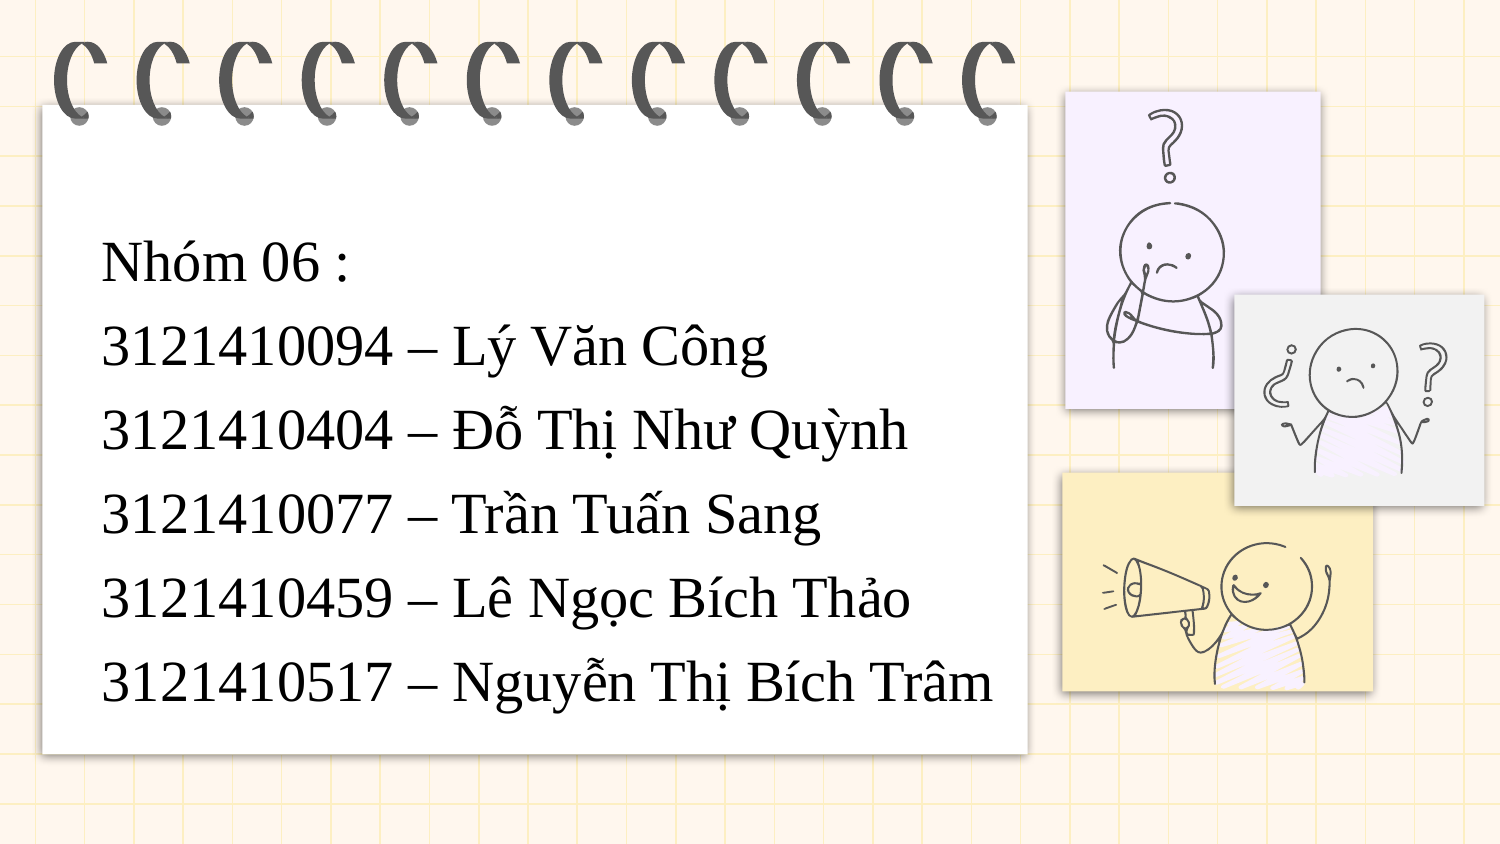

Nhóm 06 :
3121410094 – Lý Văn Công
3121410404 – Đỗ Thị Như Quỳnh
3121410077 – Trần Tuấn Sang
3121410459 – Lê Ngọc Bích Thảo
3121410517 – Nguyễn Thị Bích Trâm

#